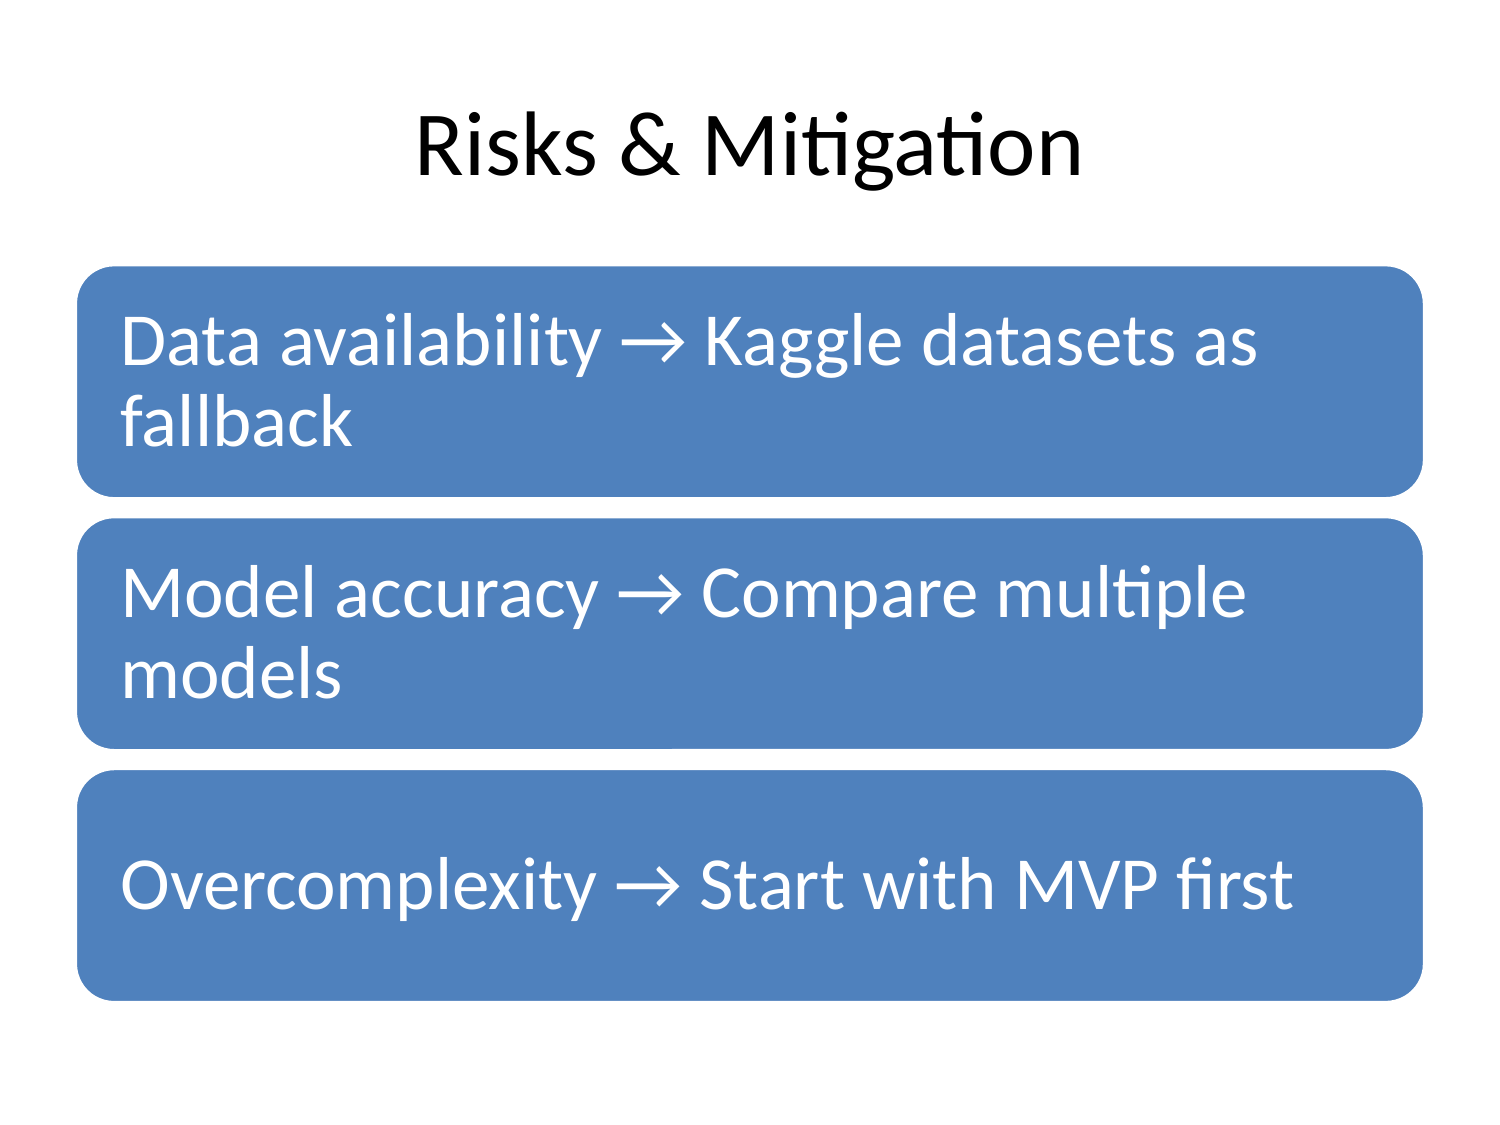

# Risks & Mitigation
Data availability → Kaggle datasets as fallback
Model accuracy → Compare multiple models
Overcomplexity → Start with MVP first